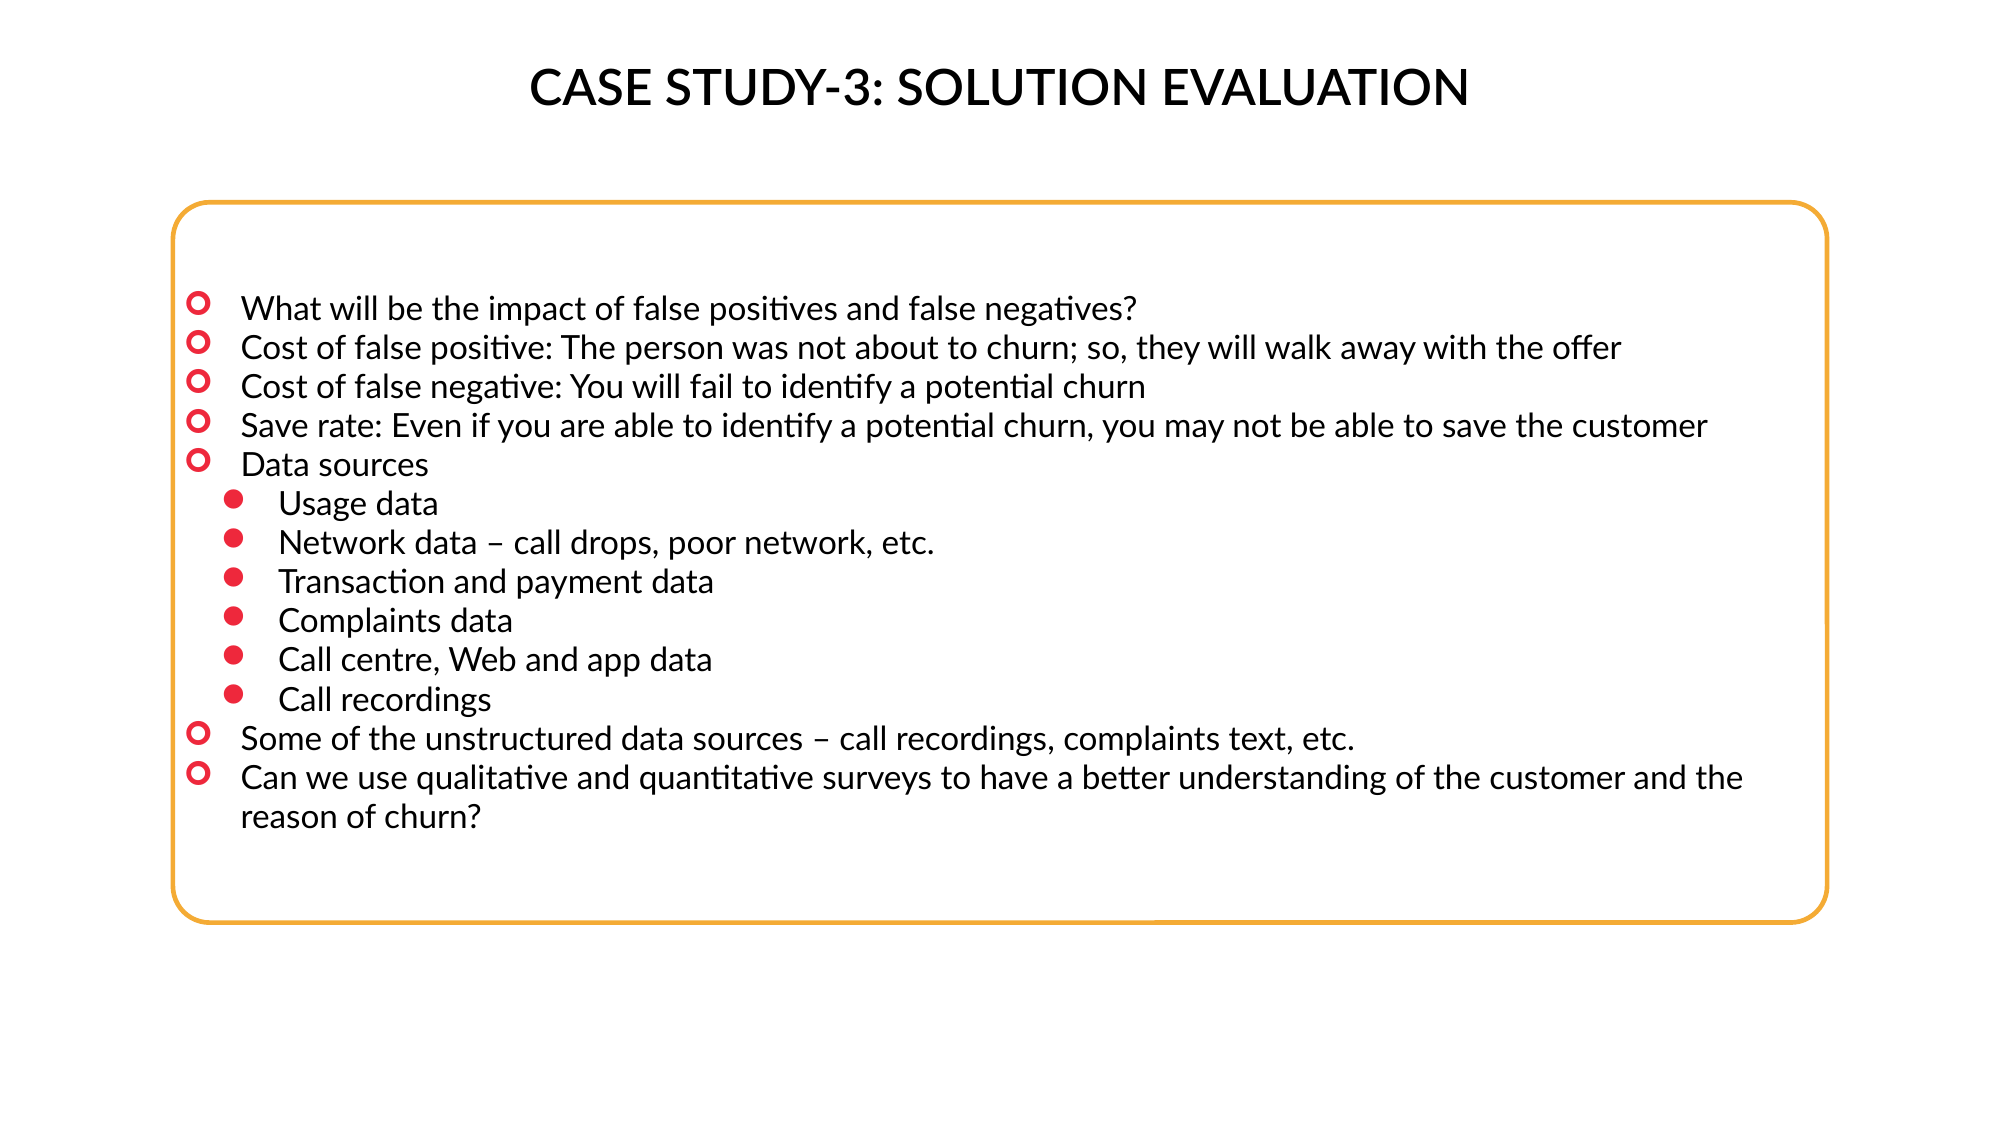

CASE STUDY-3: SOLUTION EVALUATION
What will be the impact of false positives and false negatives?
Cost of false positive: The person was not about to churn; so, they will walk away with the offer
Cost of false negative: You will fail to identify a potential churn
Save rate: Even if you are able to identify a potential churn, you may not be able to save the customer
Data sources
Usage data
Network data – call drops, poor network, etc.
Transaction and payment data
Complaints data
Call centre, Web and app data
Call recordings
Some of the unstructured data sources – call recordings, complaints text, etc.
Can we use qualitative and quantitative surveys to have a better understanding of the customer and the reason of churn?